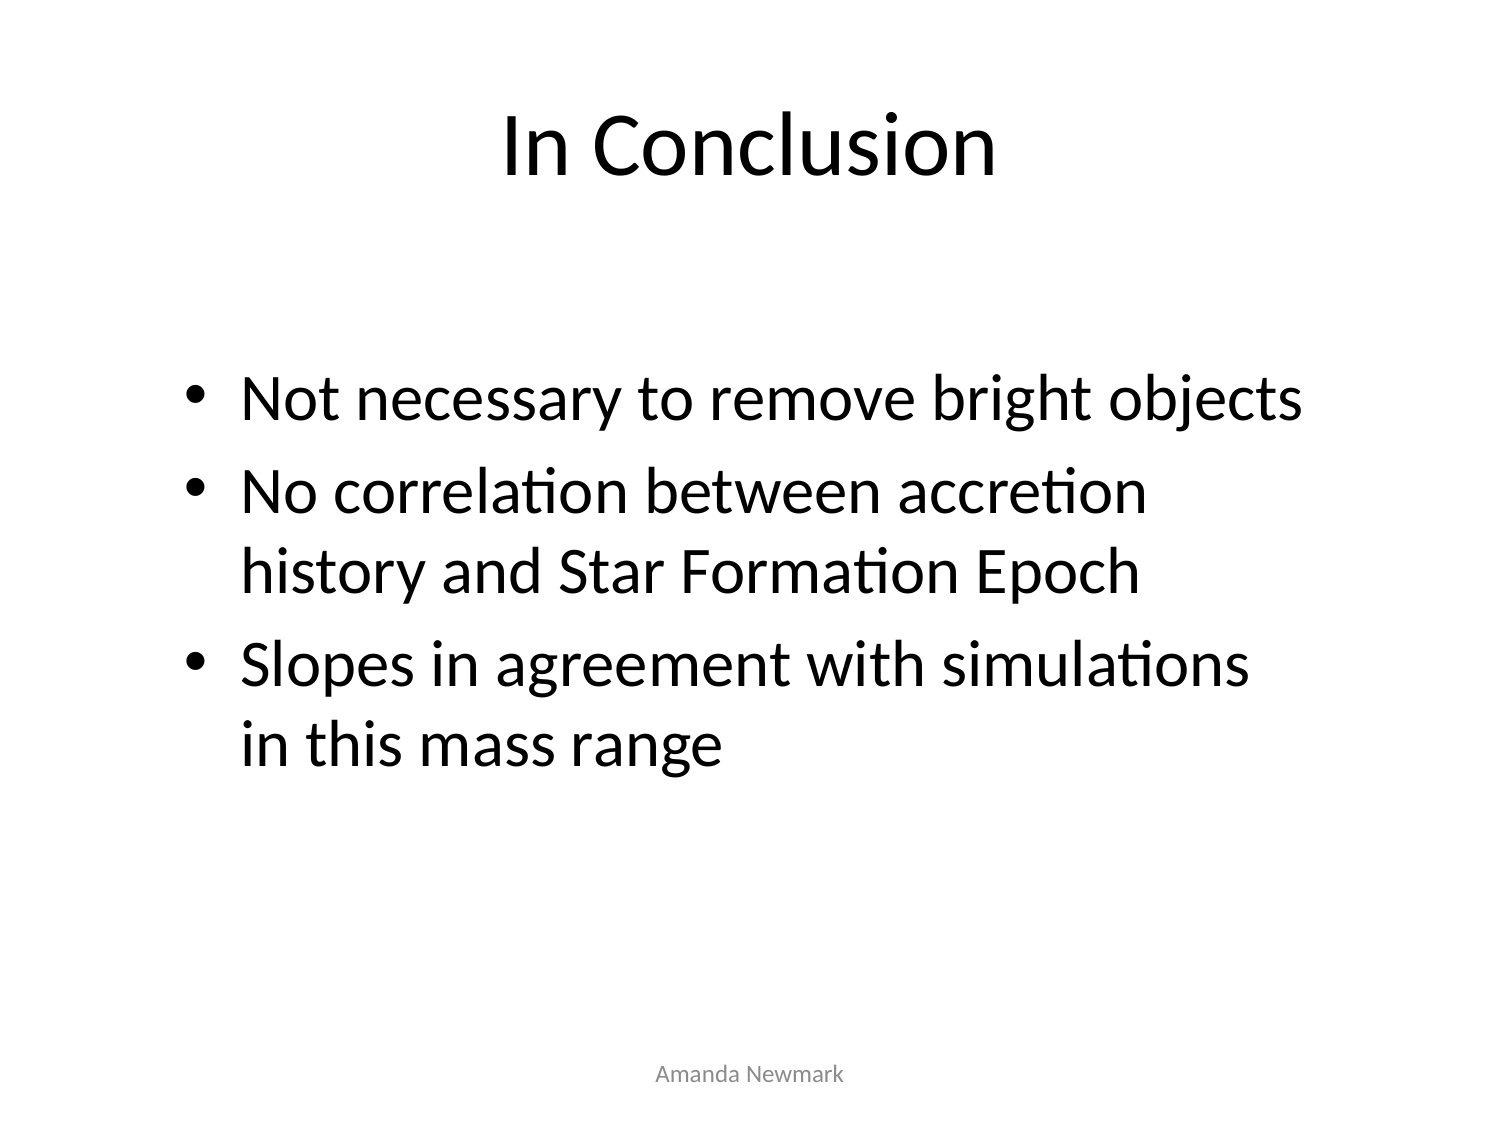

# In Conclusion
Not necessary to remove bright objects
No correlation between accretion history and Star Formation Epoch
Slopes in agreement with simulations in this mass range
Amanda Newmark